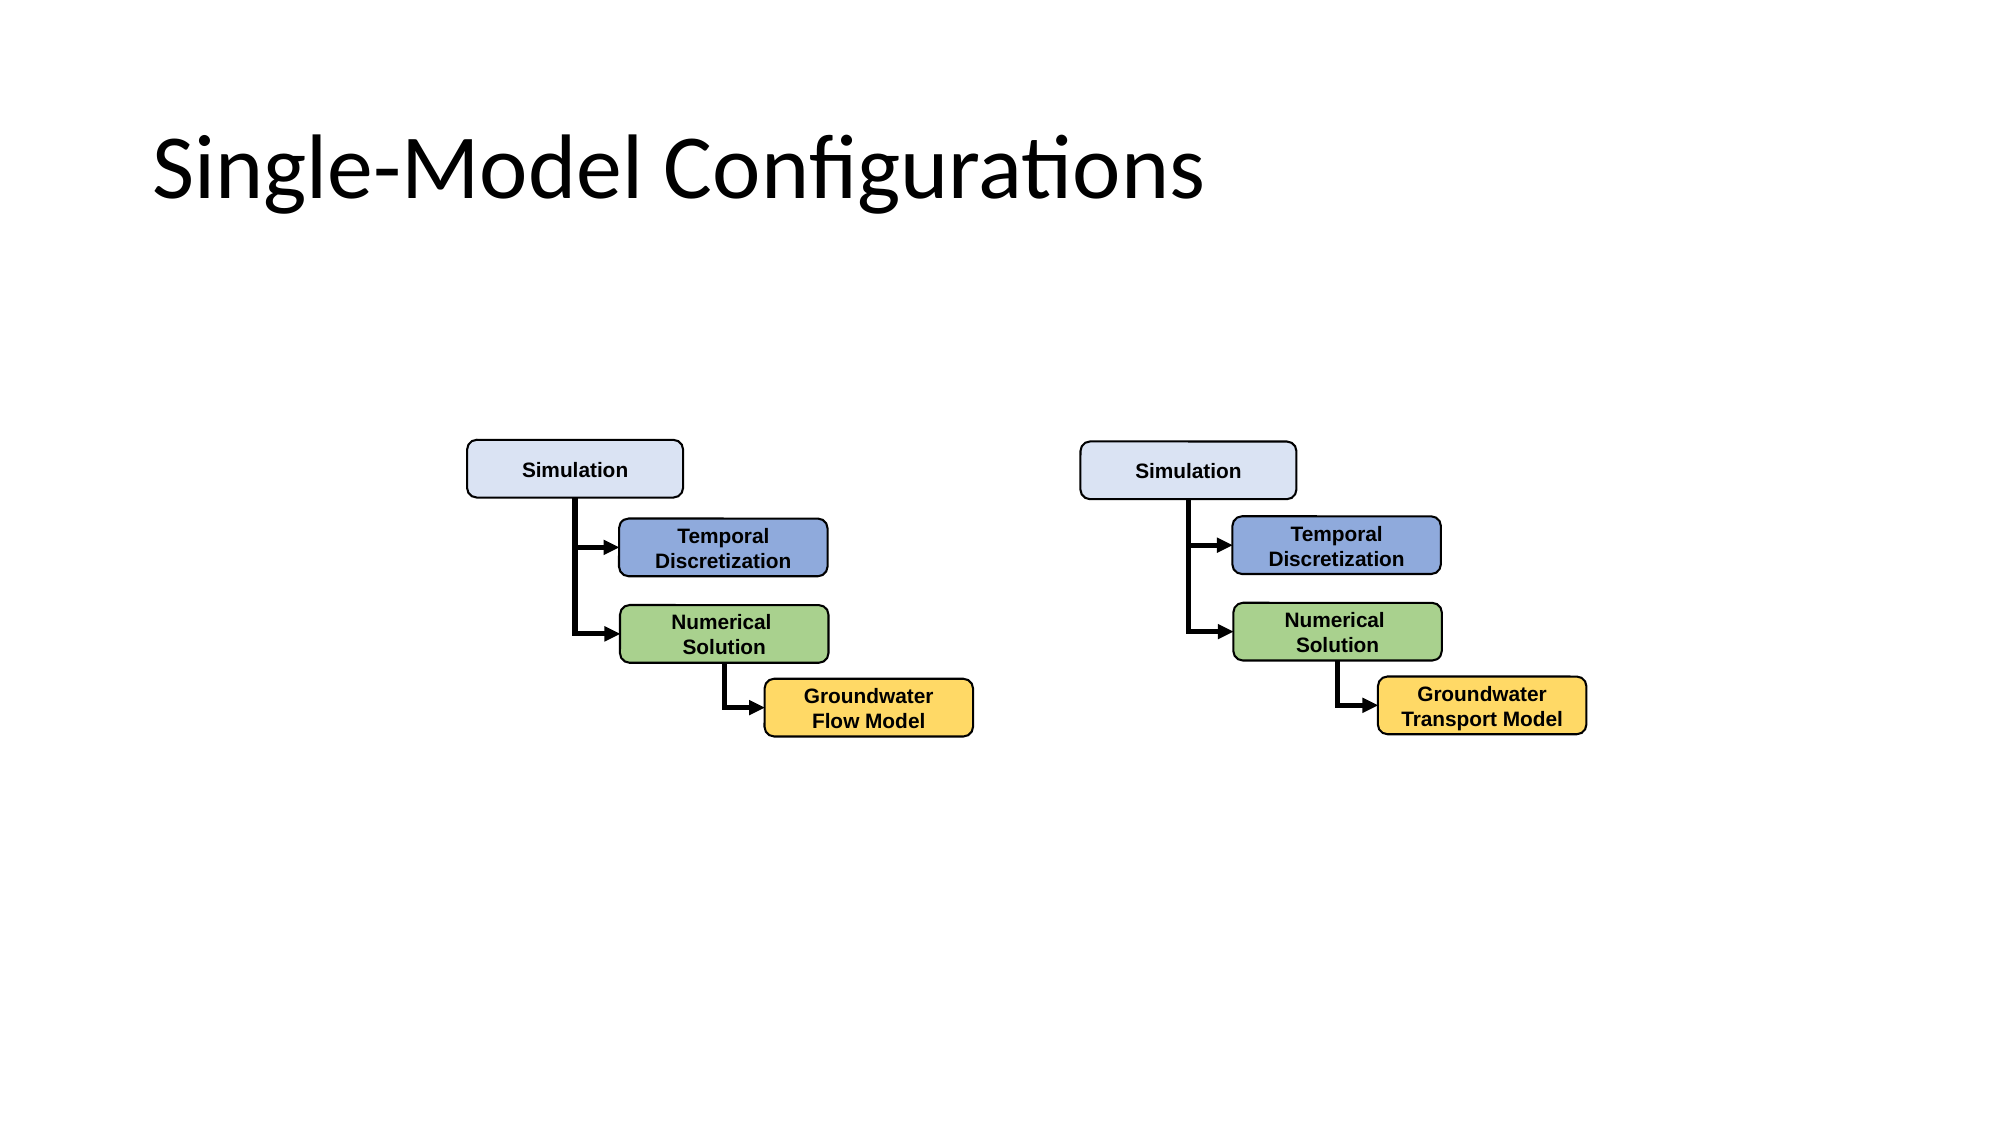

# Single-Model Configurations
Simulation
Simulation
Temporal Discretization
Temporal Discretization
Numerical  Solution
Numerical  Solution
Groundwater Transport Model
Groundwater Flow Model